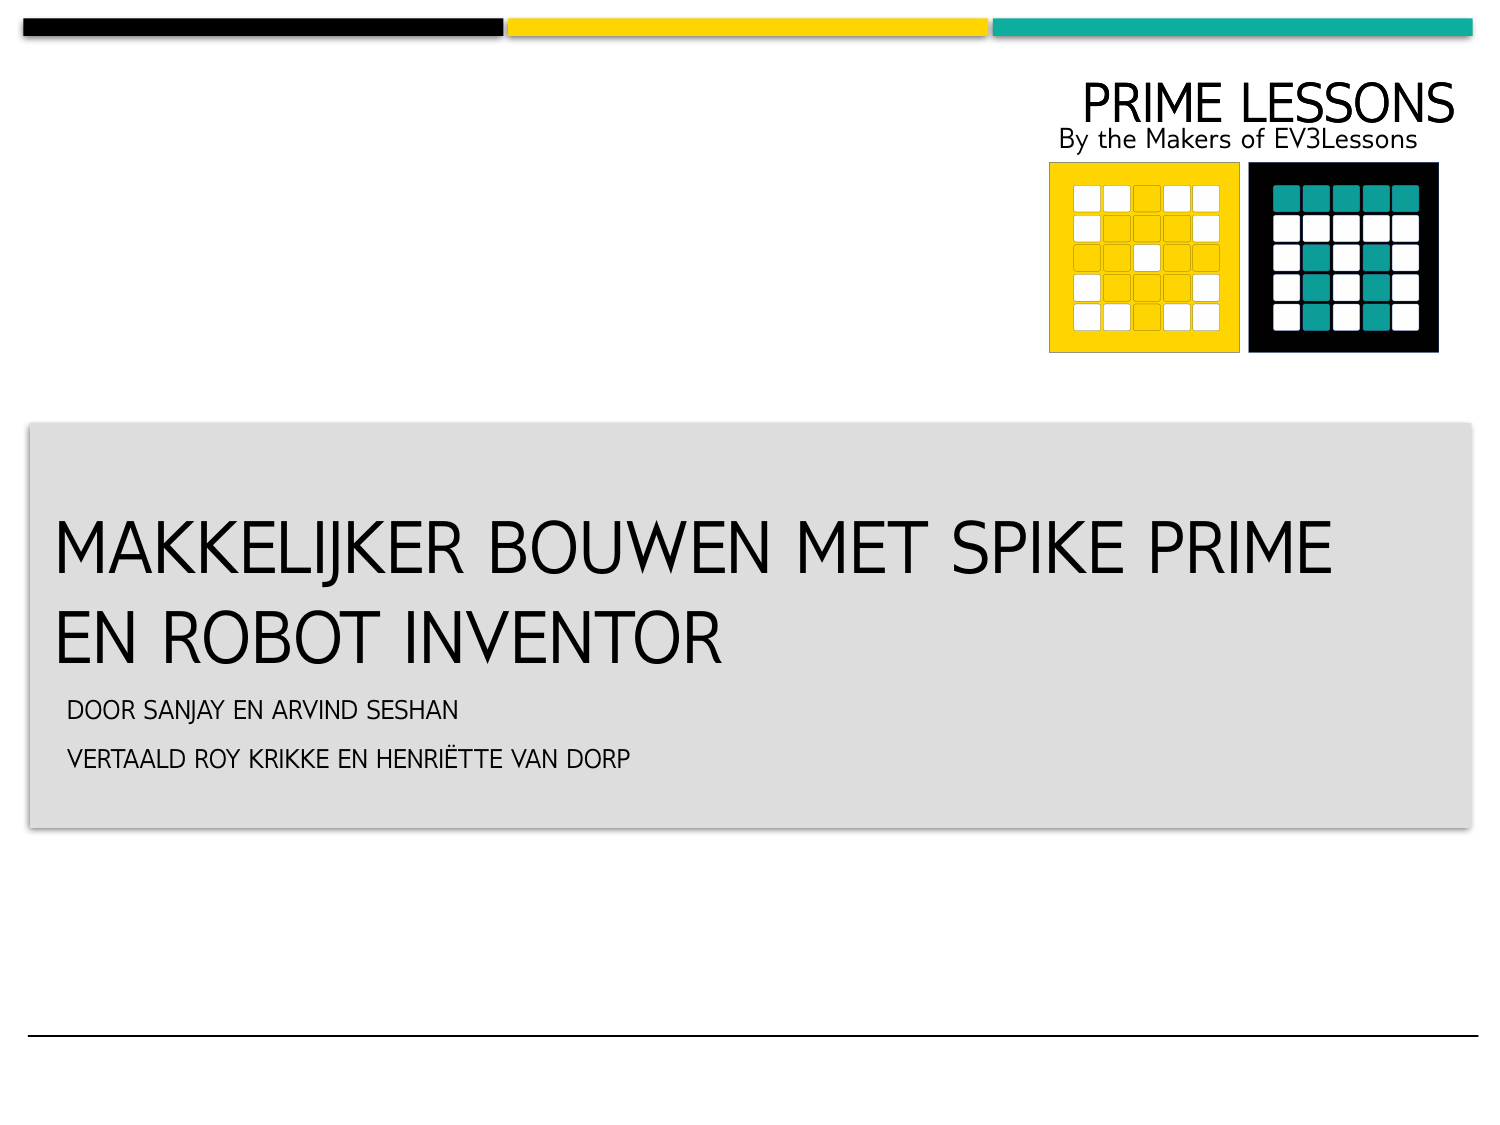

# Makkelijker bouwen met Spike prime en ROBOT INVENTOR
door sanjay en Arvind Seshan
Vertaald roy krikke en henriëtte van dorp